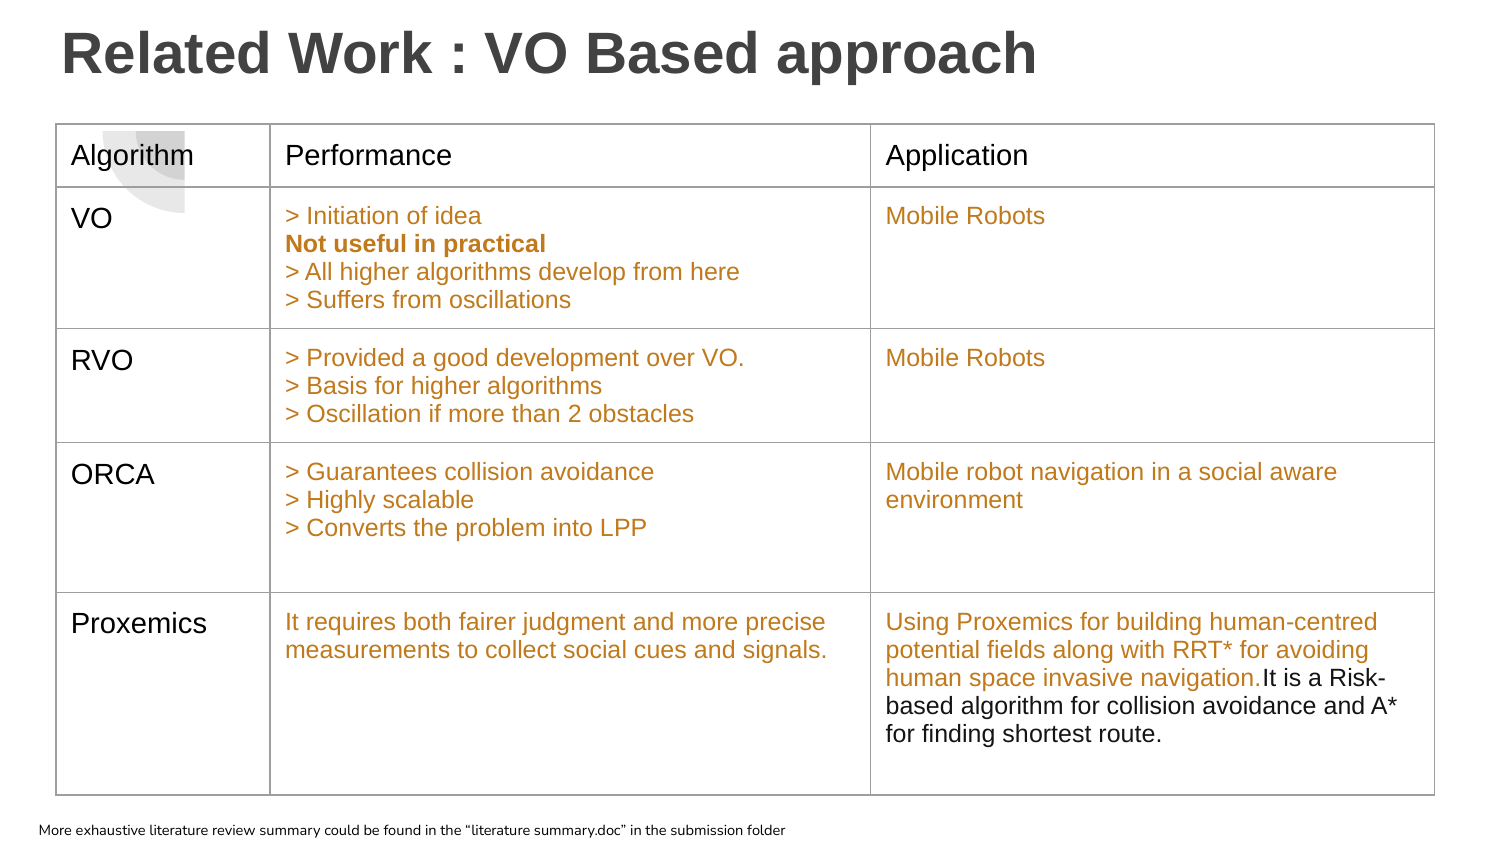

# Related Work : VO Based approach
| Algorithm | Performance | Application |
| --- | --- | --- |
| VO | > Initiation of idea Not useful in practical > All higher algorithms develop from here > Suffers from oscillations | Mobile Robots |
| RVO | > Provided a good development over VO. > Basis for higher algorithms > Oscillation if more than 2 obstacles | Mobile Robots |
| ORCA | > Guarantees collision avoidance > Highly scalable > Converts the problem into LPP | Mobile robot navigation in a social aware environment |
| Proxemics | It requires both fairer judgment and more precise measurements to collect social cues and signals. | Using Proxemics for building human-centred potential fields along with RRT\* for avoiding human space invasive navigation.It is a Risk-based algorithm for collision avoidance and A\* for finding shortest route. |
More exhaustive literature review summary could be found in the “literature summary.doc” in the submission folder